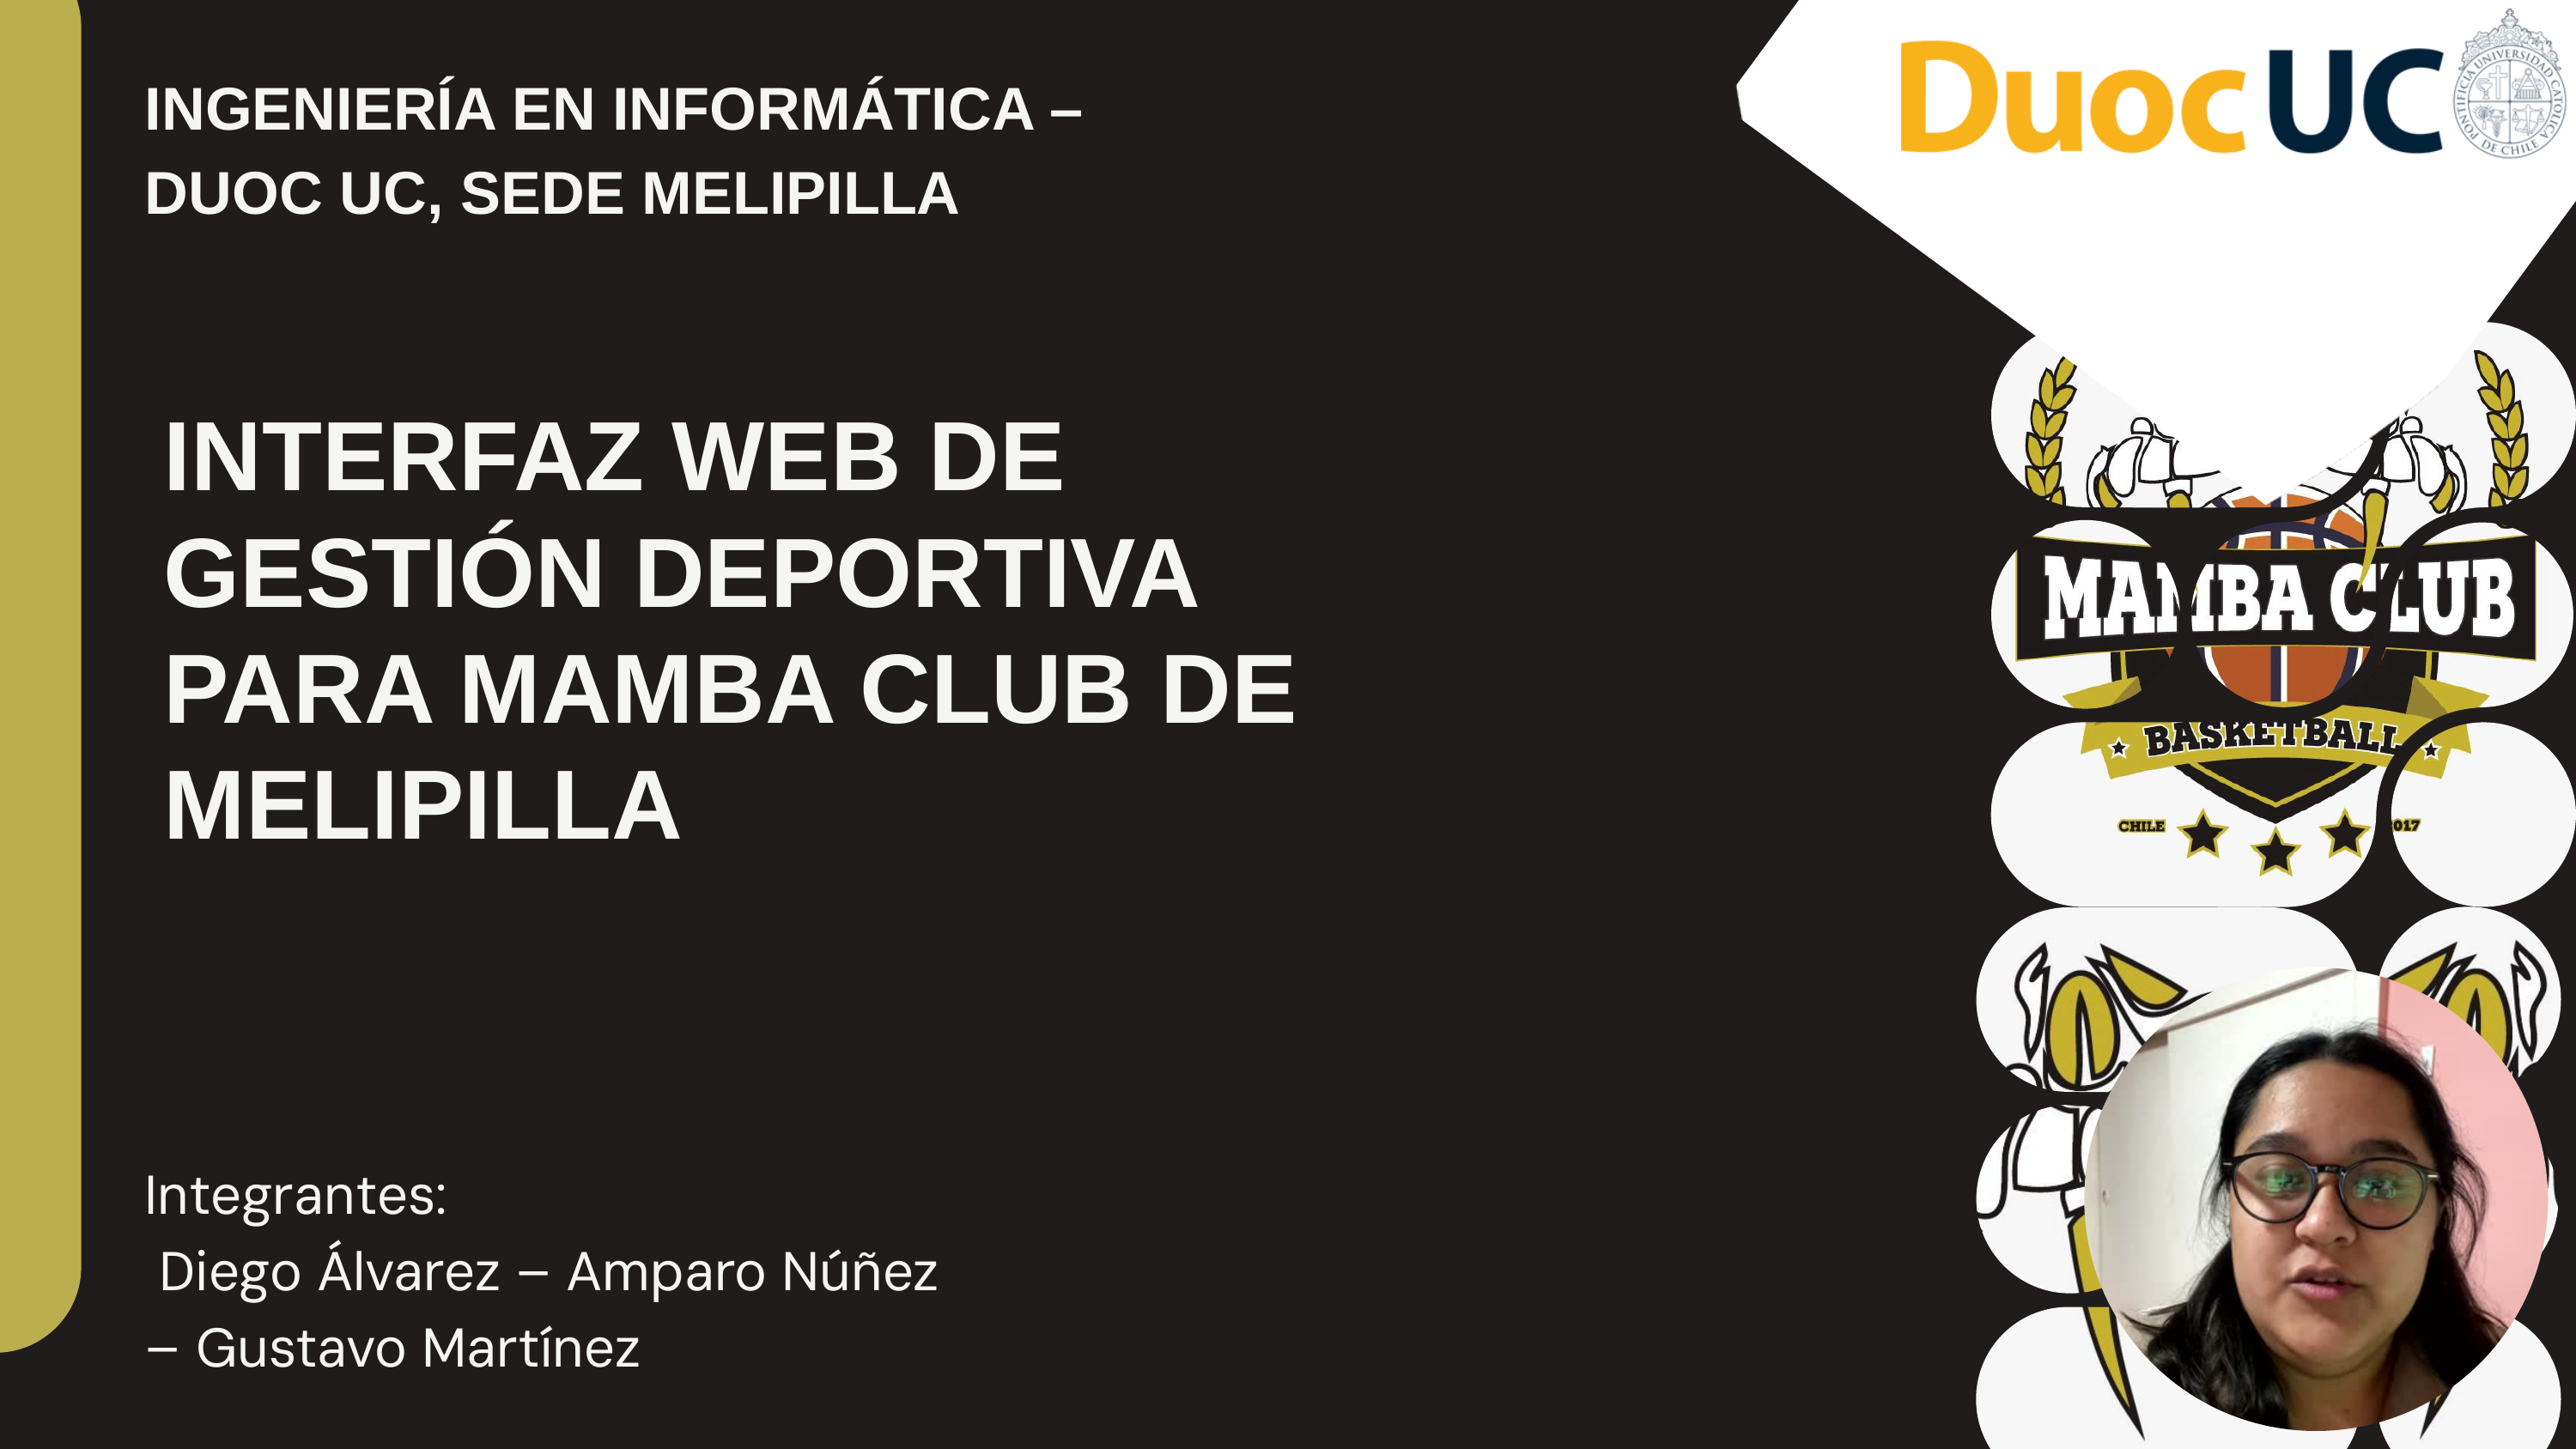

INGENIERÍA EN INFORMÁTICA – DUOC UC, SEDE MELIPILLA

INTERFAZ WEB DE GESTIÓN DEPORTIVA PARA MAMBA CLUB DE MELIPILLA

Integrantes:
 Diego Álvarez – Amparo Núñez – Gustavo Martínez